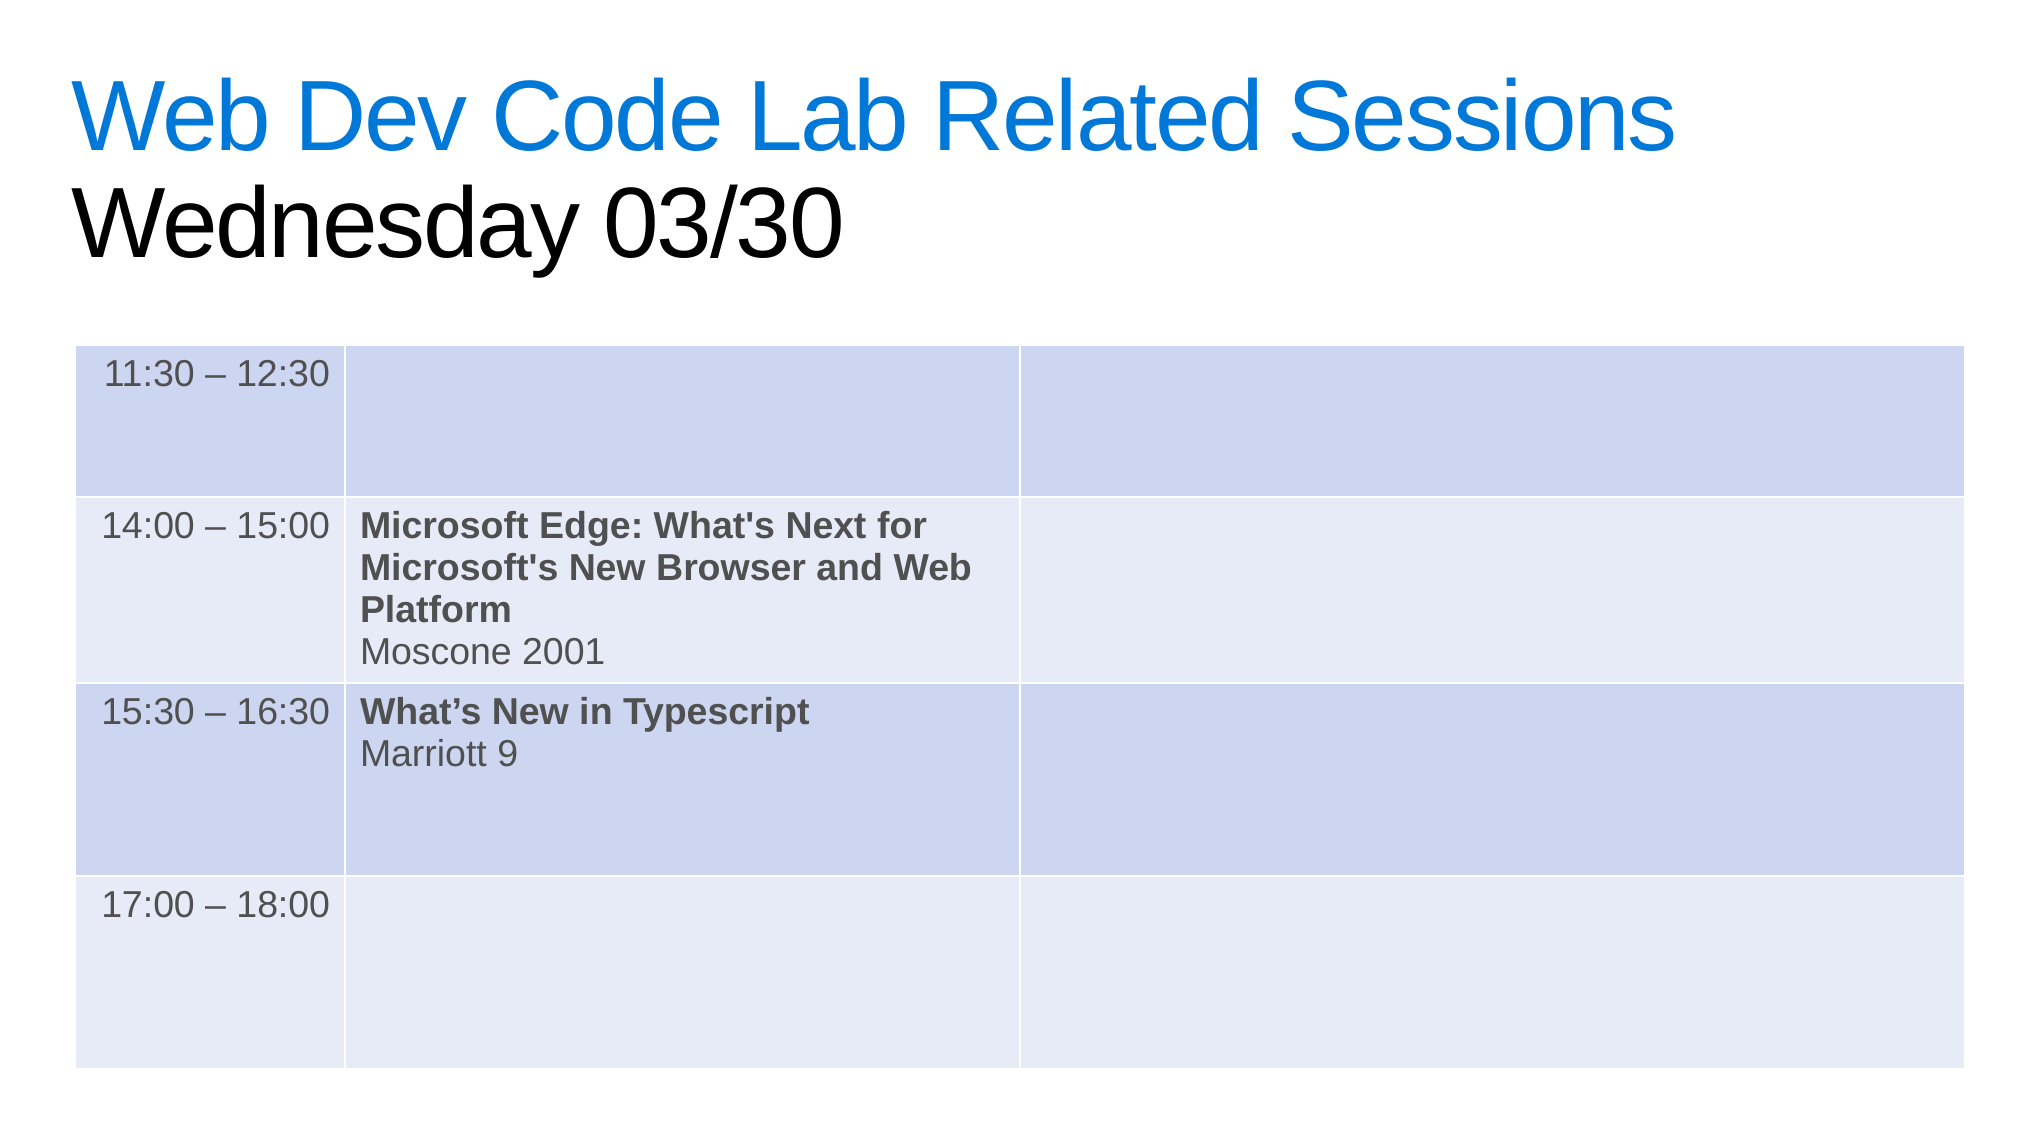

# Web Dev Code Lab Related Sessions Wednesday 03/30
| 11:30 – 12:30 |  |  |
| --- | --- | --- |
| 14:00 – 15:00 | Microsoft Edge: What's Next for Microsoft's New Browser and Web Platform Moscone 2001 |  |
| 15:30 – 16:30 | What’s New in Typescript Marriott 9 |  |
| 17:00 – 18:00 |  |  |